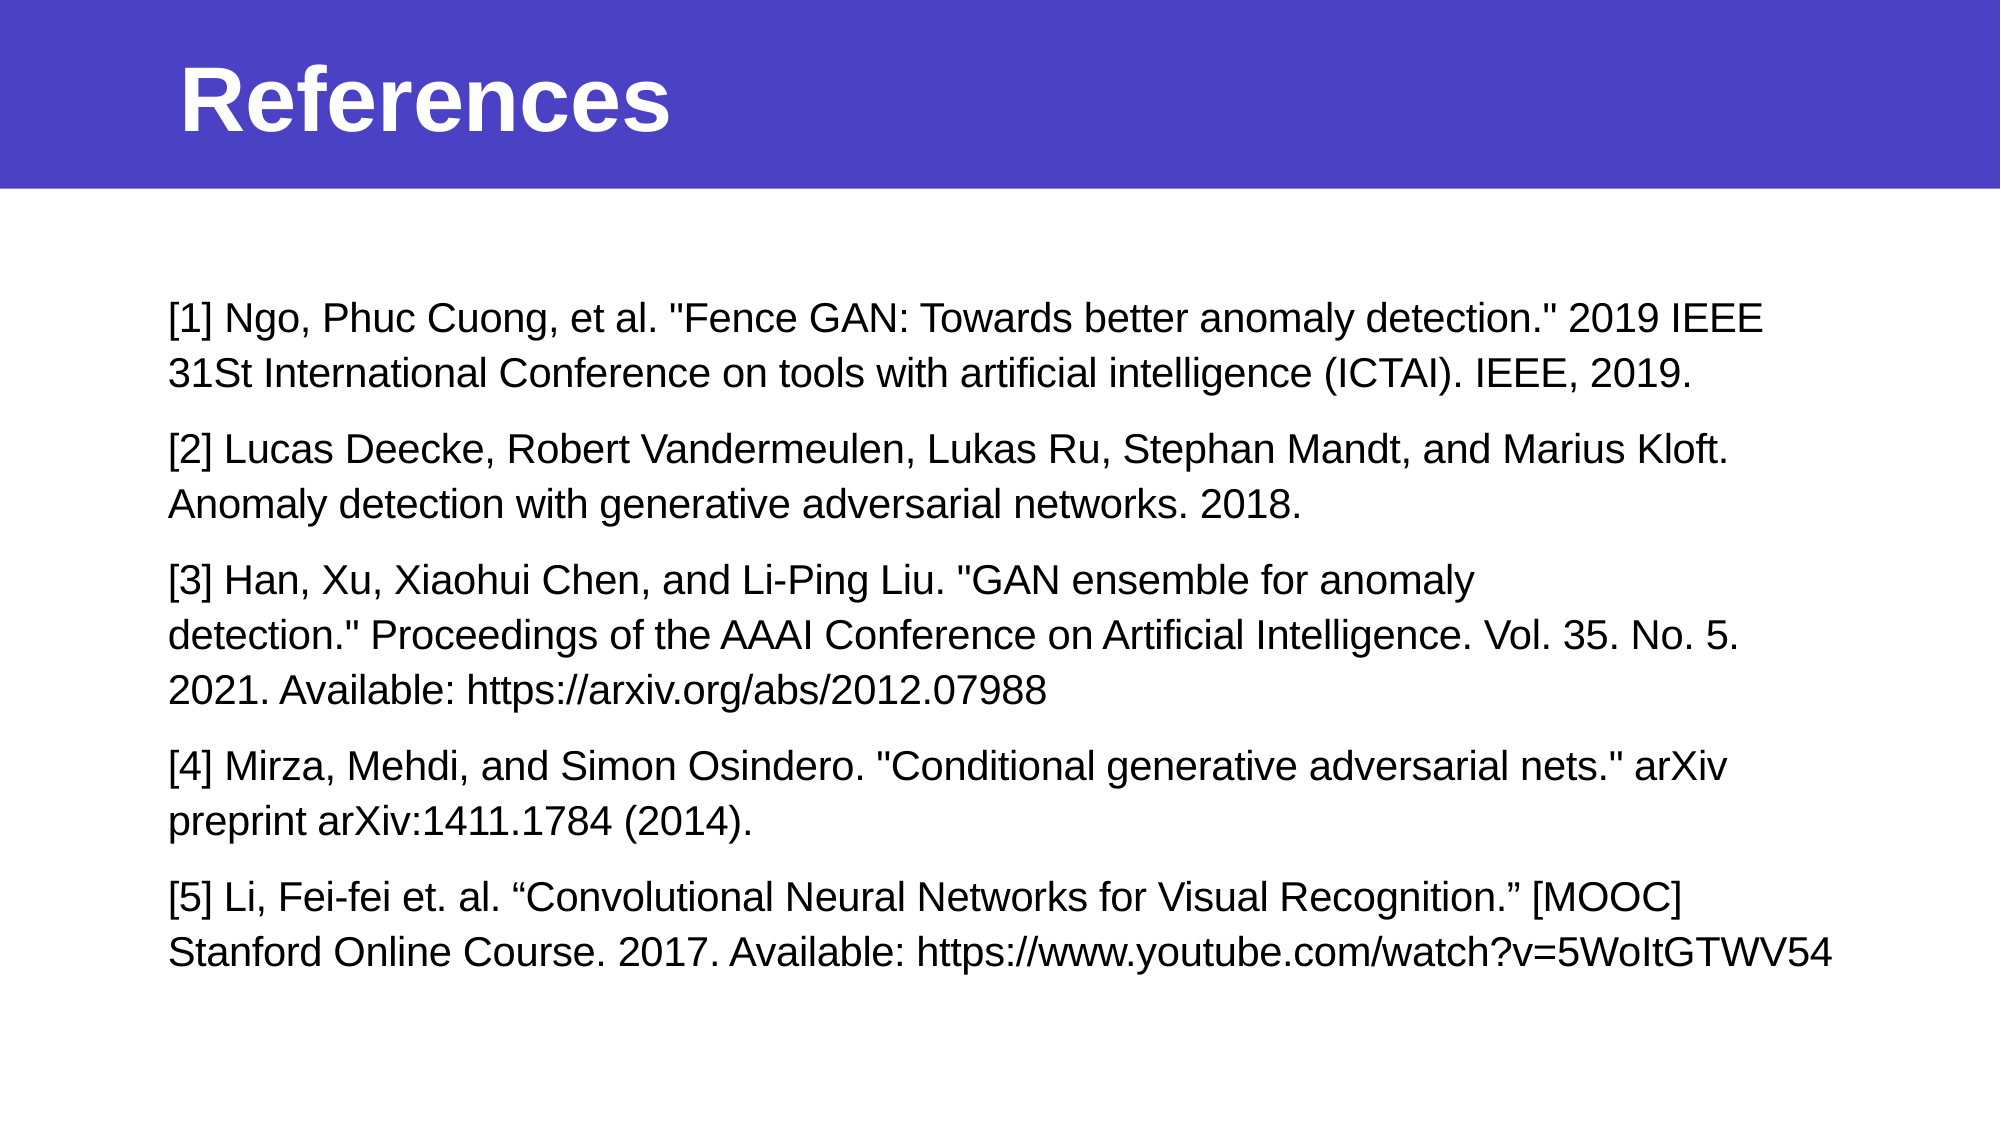

# References
[1] Ngo, Phuc Cuong, et al. "Fence GAN: Towards better anomaly detection." 2019 IEEE 31St International Conference on tools with artificial intelligence (ICTAI). IEEE, 2019.
[2] Lucas Deecke, Robert Vandermeulen, Lukas Ru, Stephan Mandt, and Marius Kloft. Anomaly detection with generative adversarial networks. 2018.
[3] Han, Xu, Xiaohui Chen, and Li-Ping Liu. "GAN ensemble for anomaly detection." Proceedings of the AAAI Conference on Artificial Intelligence. Vol. 35. No. 5. 2021. Available: https://arxiv.org/abs/2012.07988
[4] Mirza, Mehdi, and Simon Osindero. "Conditional generative adversarial nets." arXiv preprint arXiv:1411.1784 (2014).
[5] Li, Fei-fei et. al. “Convolutional Neural Networks for Visual Recognition.” [MOOC] Stanford Online Course. 2017. Available: https://www.youtube.com/watch?v=5WoItGTWV54